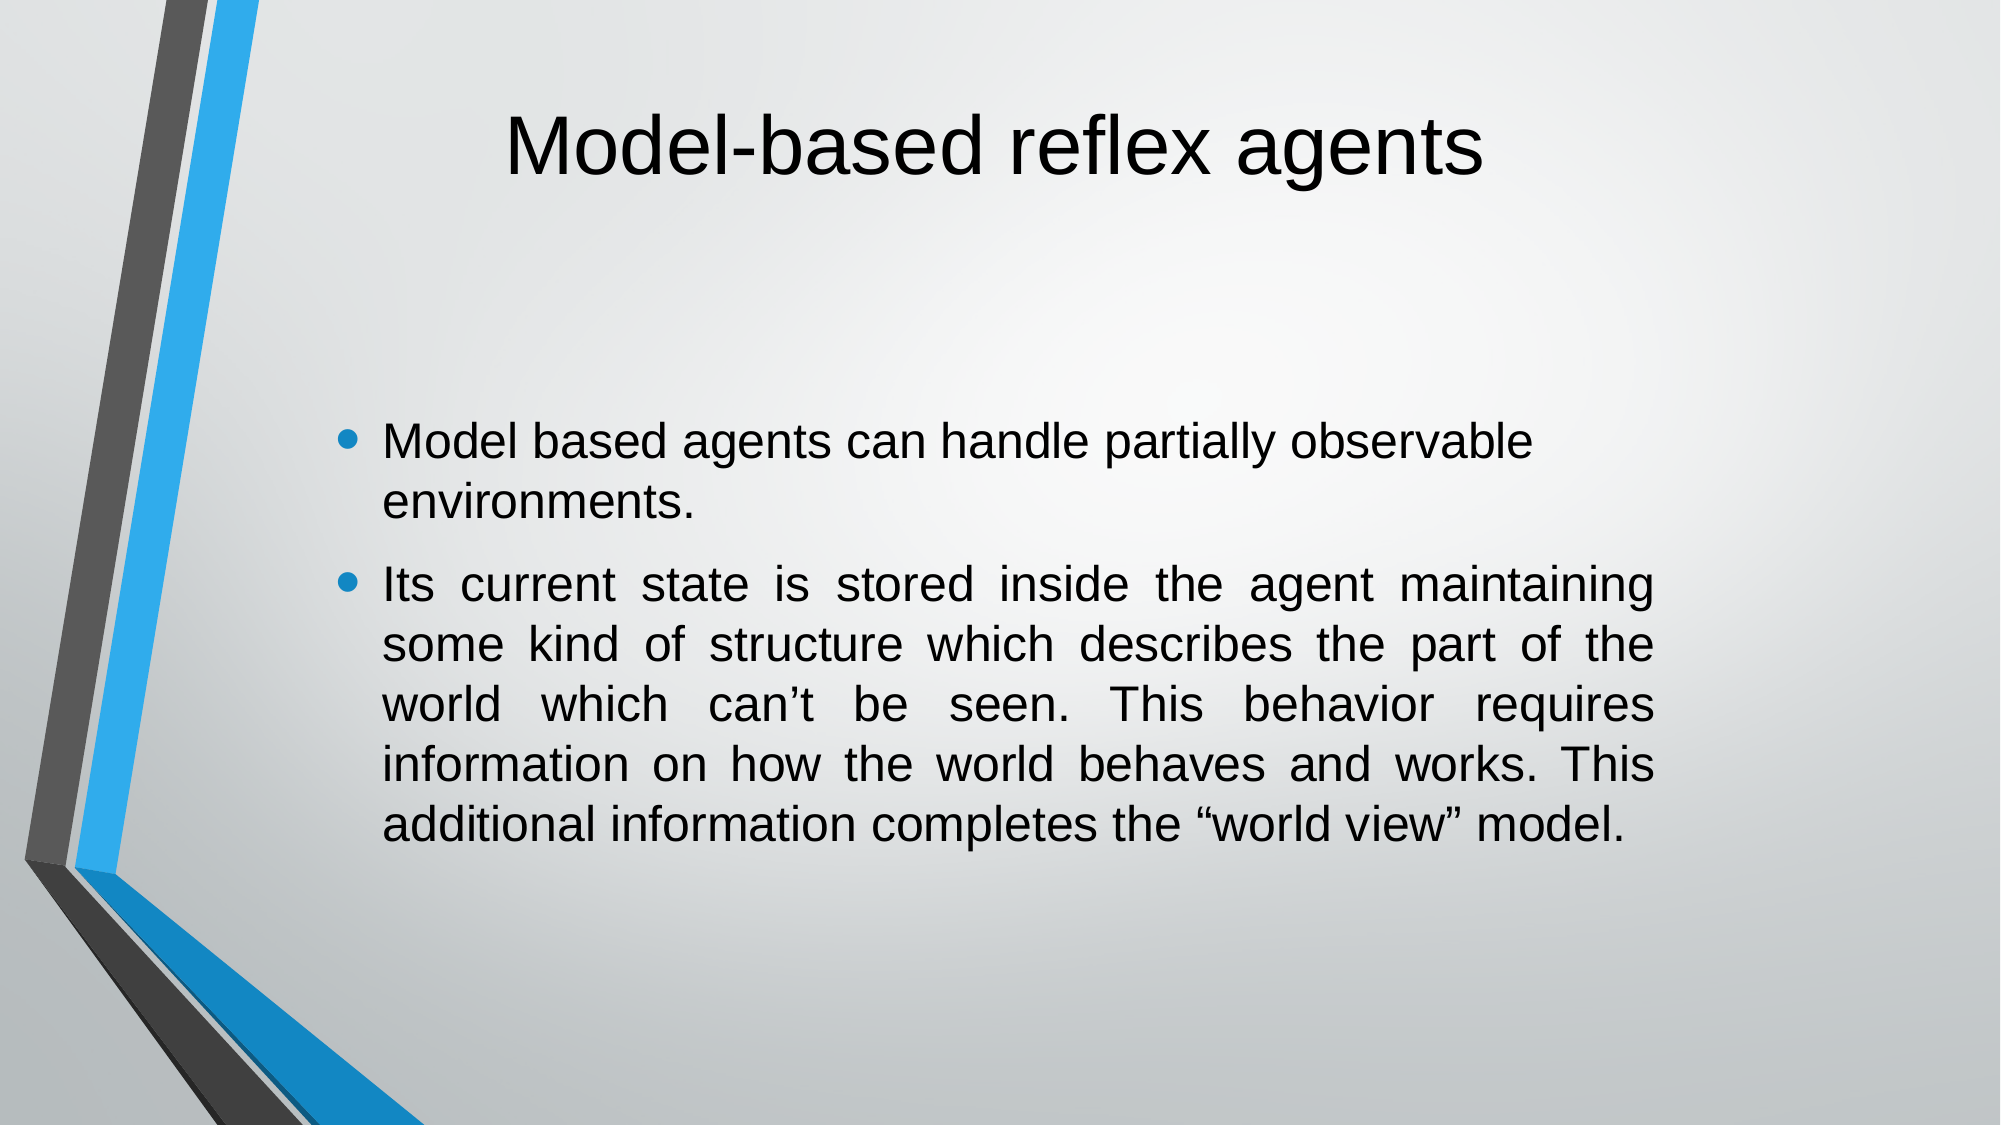

# Model-based reflex agents
Model based agents can handle partially observable environments.
Its current state is stored inside the agent maintaining some kind of structure which describes the part of the world which can’t be seen. This behavior requires information on how the world behaves and works. This additional information completes the “world view” model.